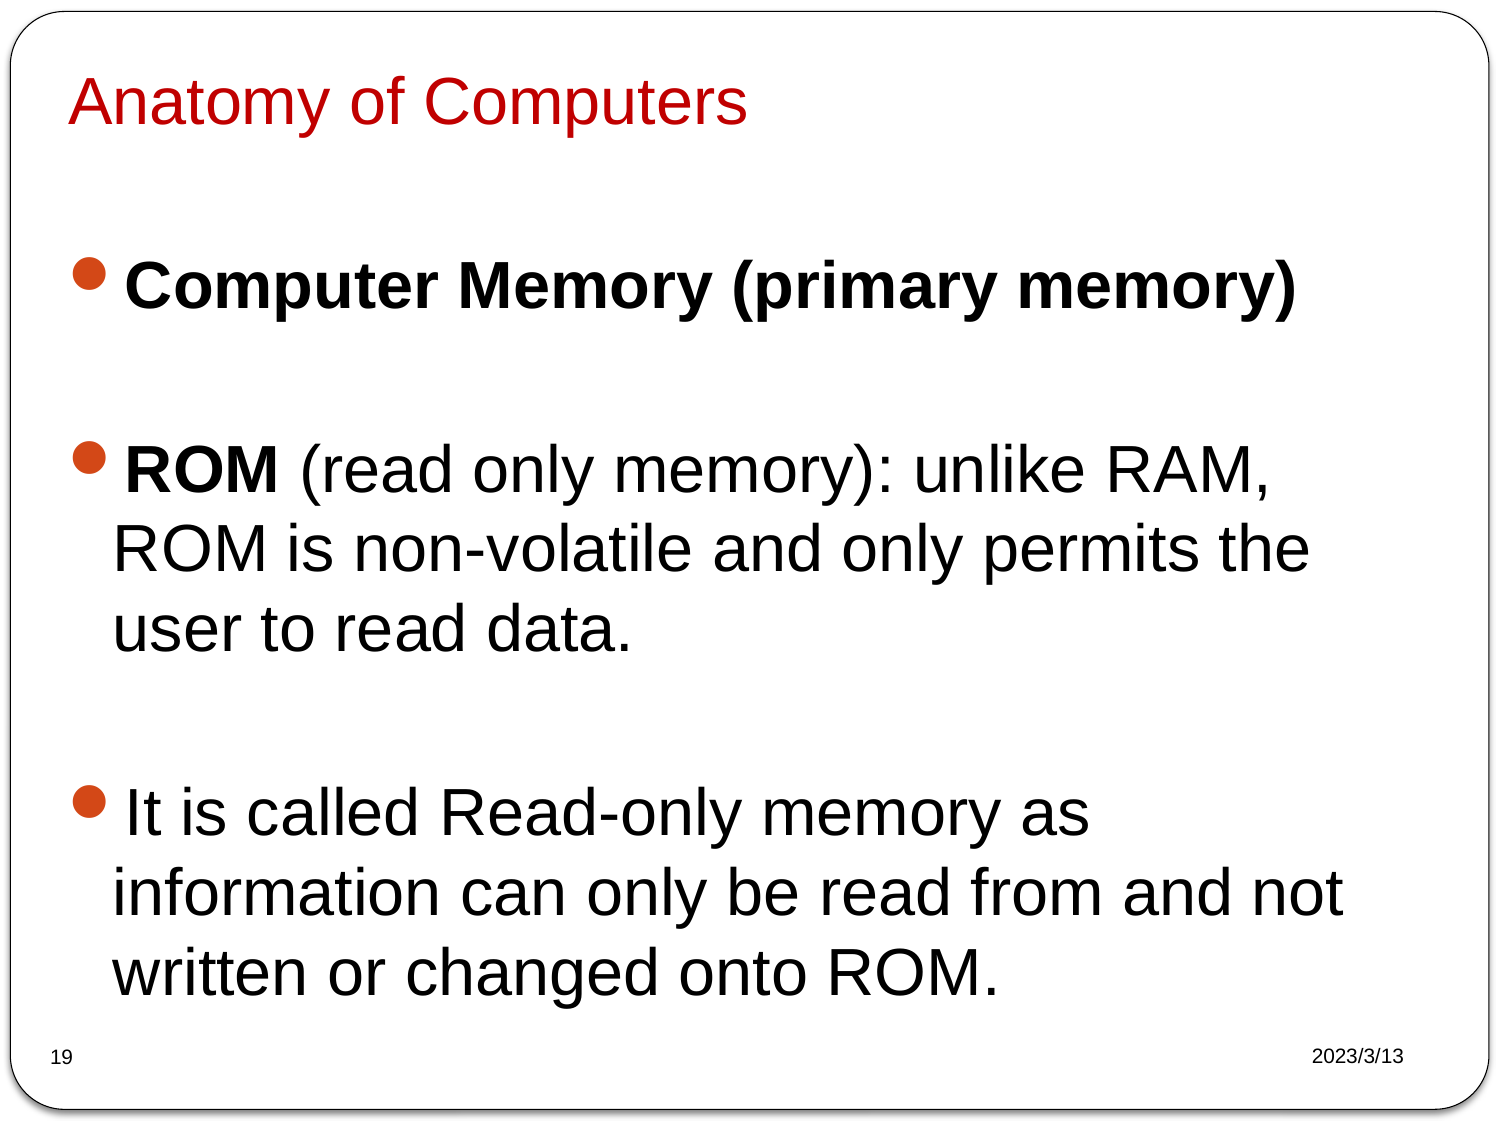

Anatomy of Computers

Computer Memory (primary memory)

ROM (read only memory): unlike RAM, ROM is non-volatile and only permits the user to read data.

It is called Read-only memory as information can only be read from and not written or changed onto ROM.
2023/3/13
19